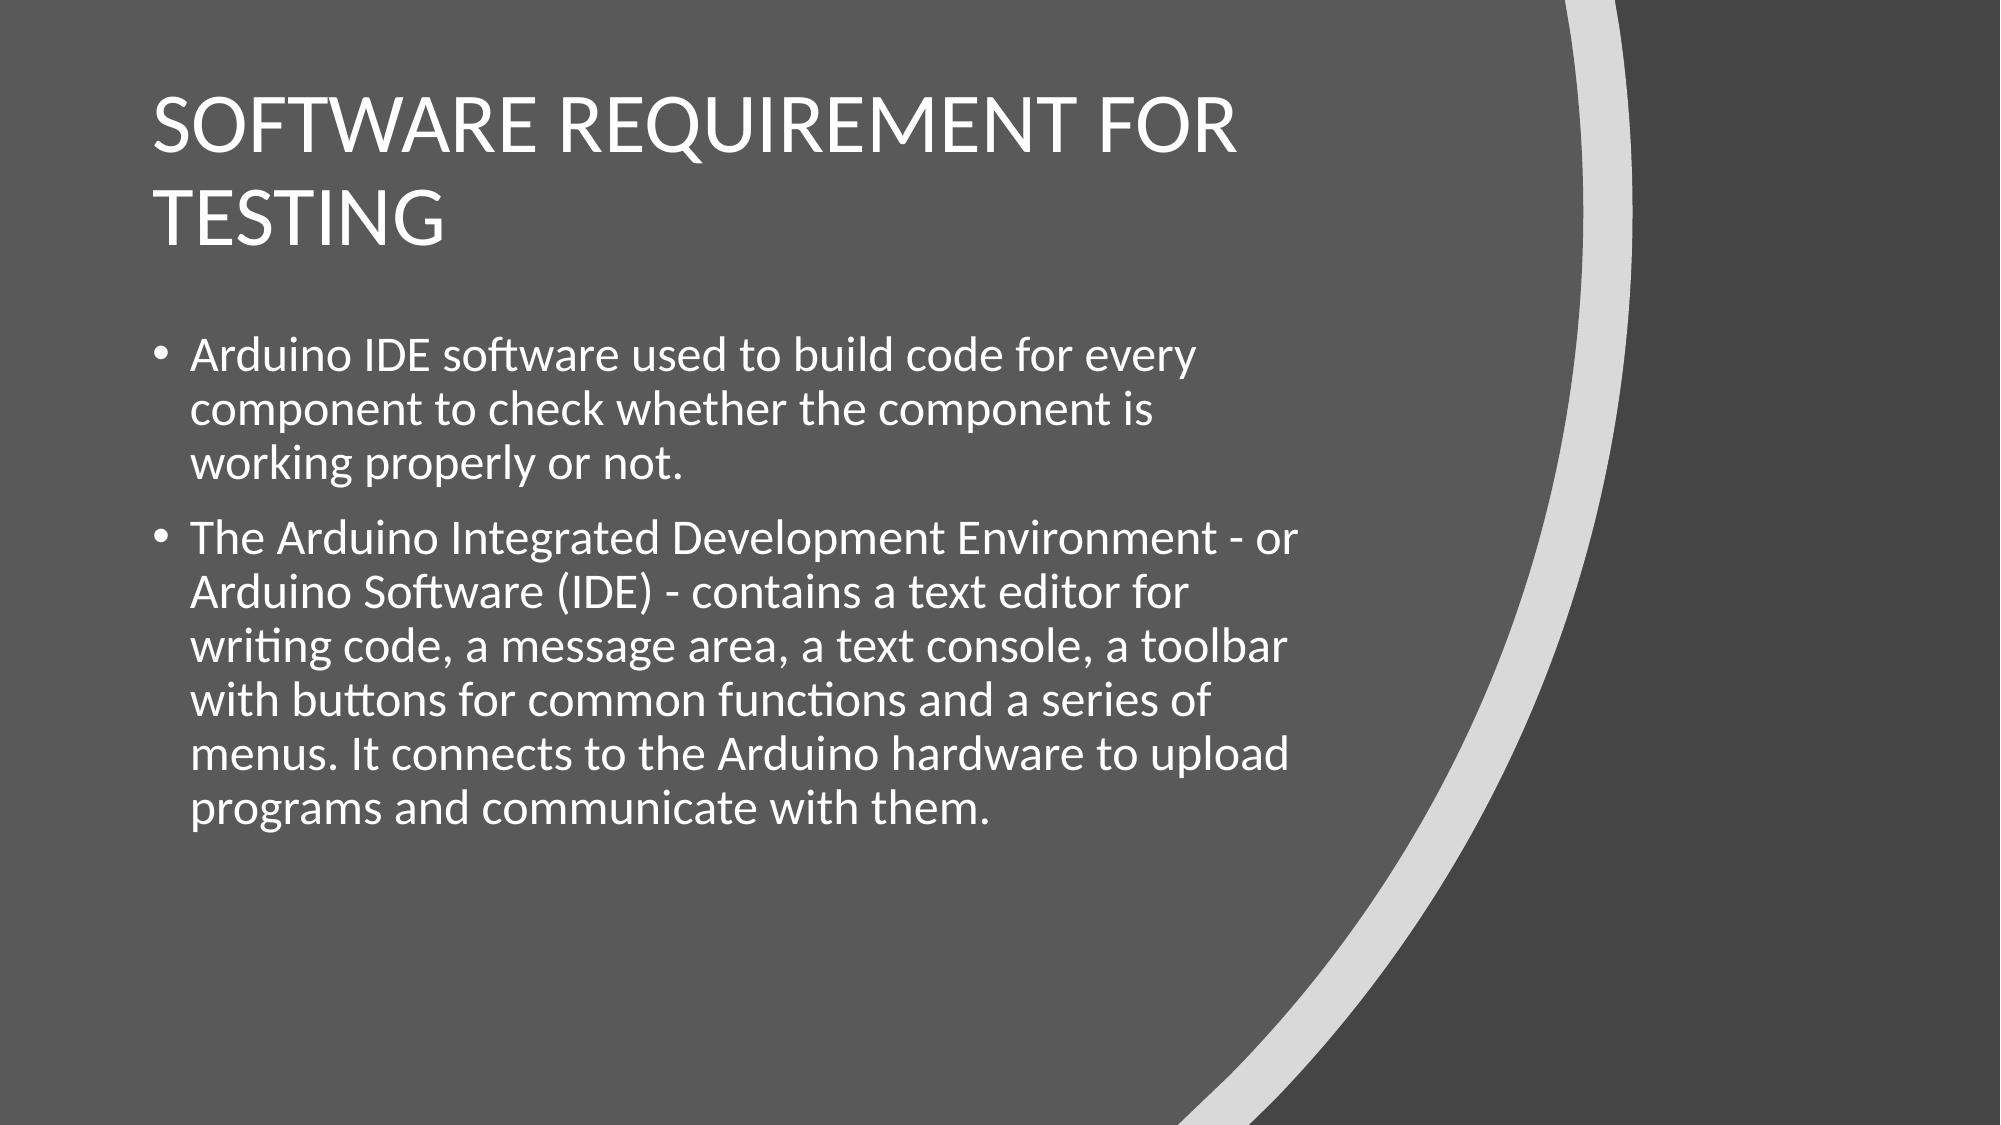

# SOFTWARE REQUIREMENT FOR TESTING
Arduino IDE software used to build code for every component to check whether the component is working properly or not.
The Arduino Integrated Development Environment - or Arduino Software (IDE) - contains a text editor for writing code, a message area, a text console, a toolbar with buttons for common functions and a series of menus. It connects to the Arduino hardware to upload programs and communicate with them.